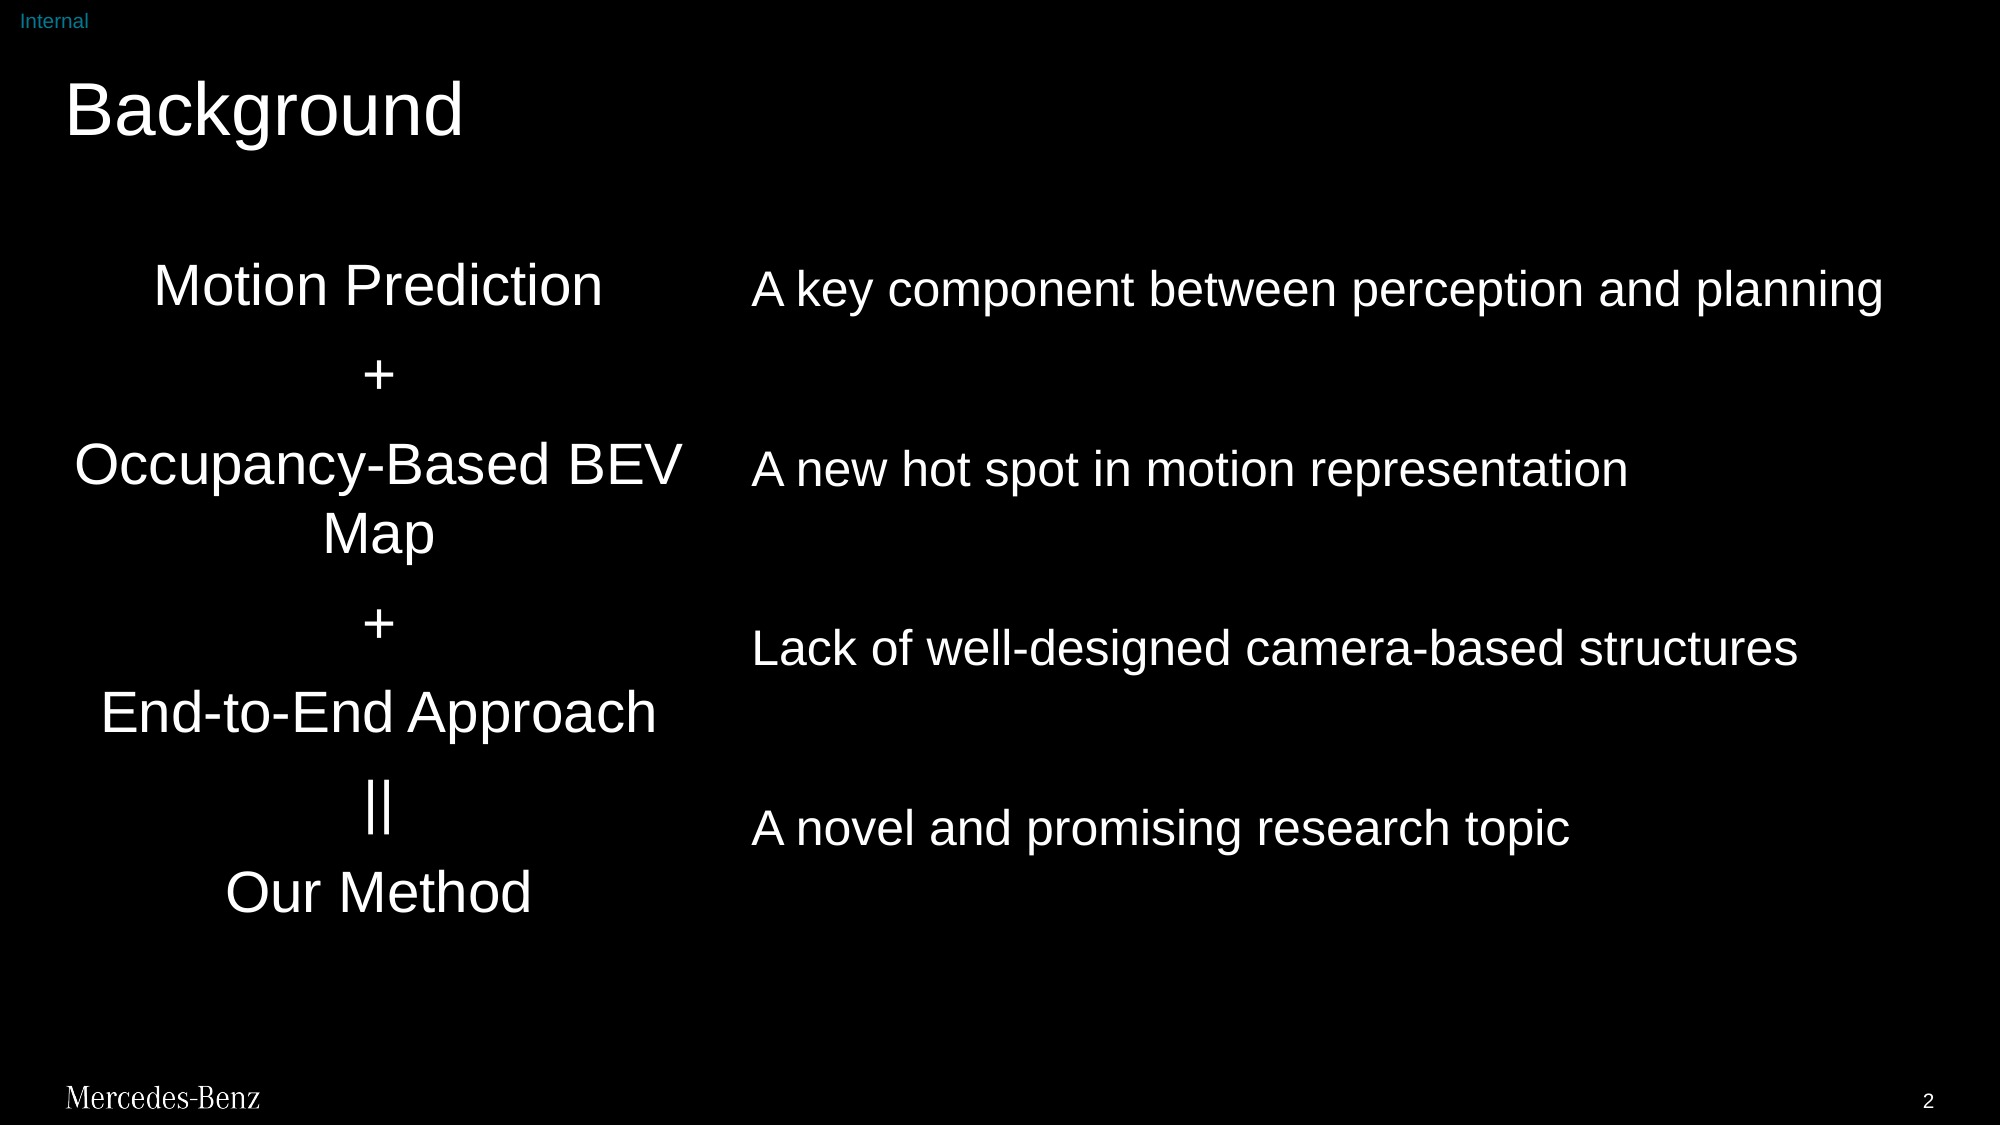

# Background
Motion Prediction
+
Occupancy-Based BEV Map
+
End-to-End Approach
||
Our Method
A key component between perception and planning

A new hot spot in motion representation

Lack of well-designed camera-based structures

A novel and promising research topic

2